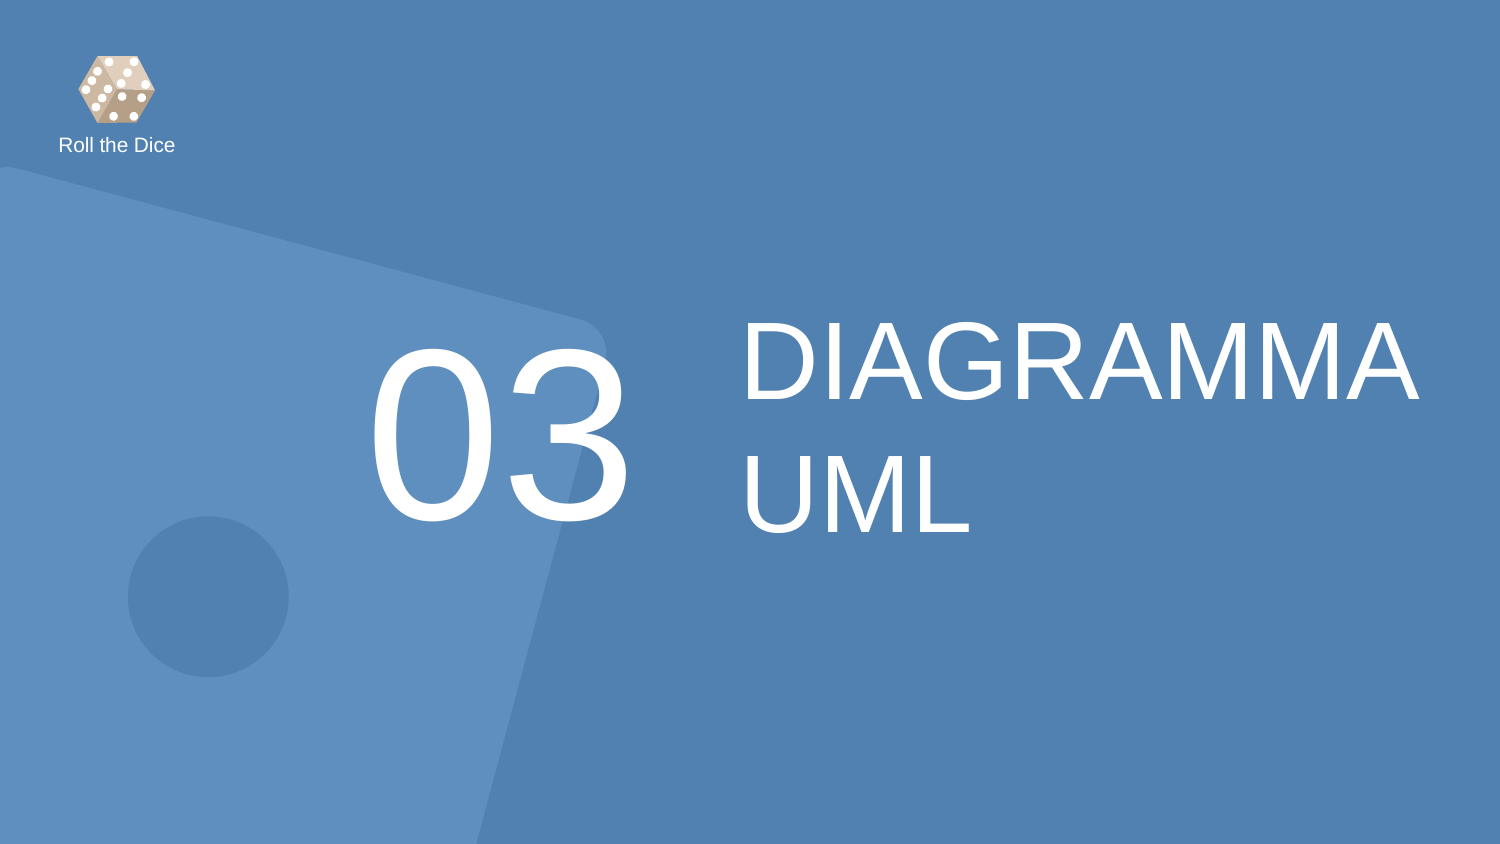

Roll the Dice
# DIAGRAMMA UML
03